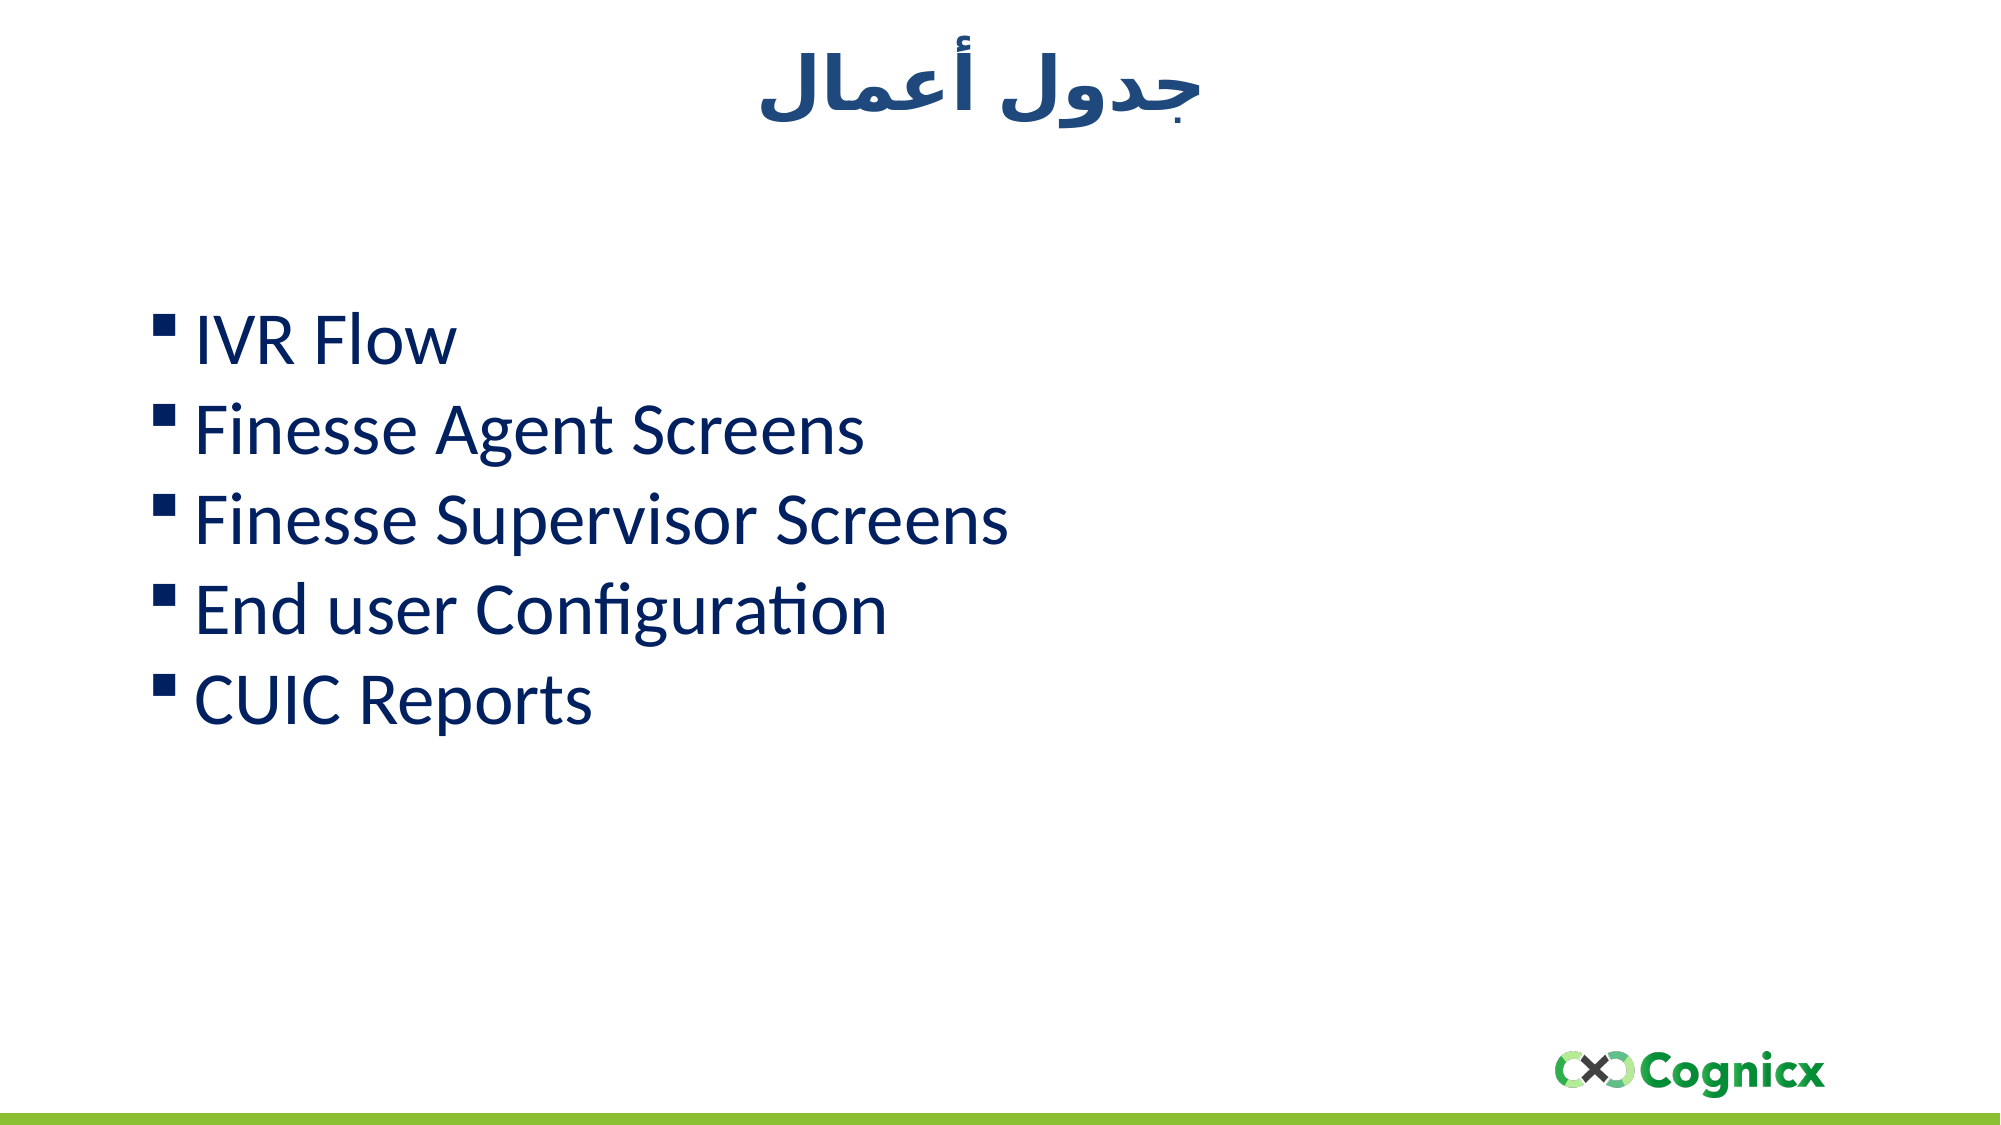

جدول أعمال
IVR Flow
Finesse Agent Screens
Finesse Supervisor Screens
End user Configuration
CUIC Reports